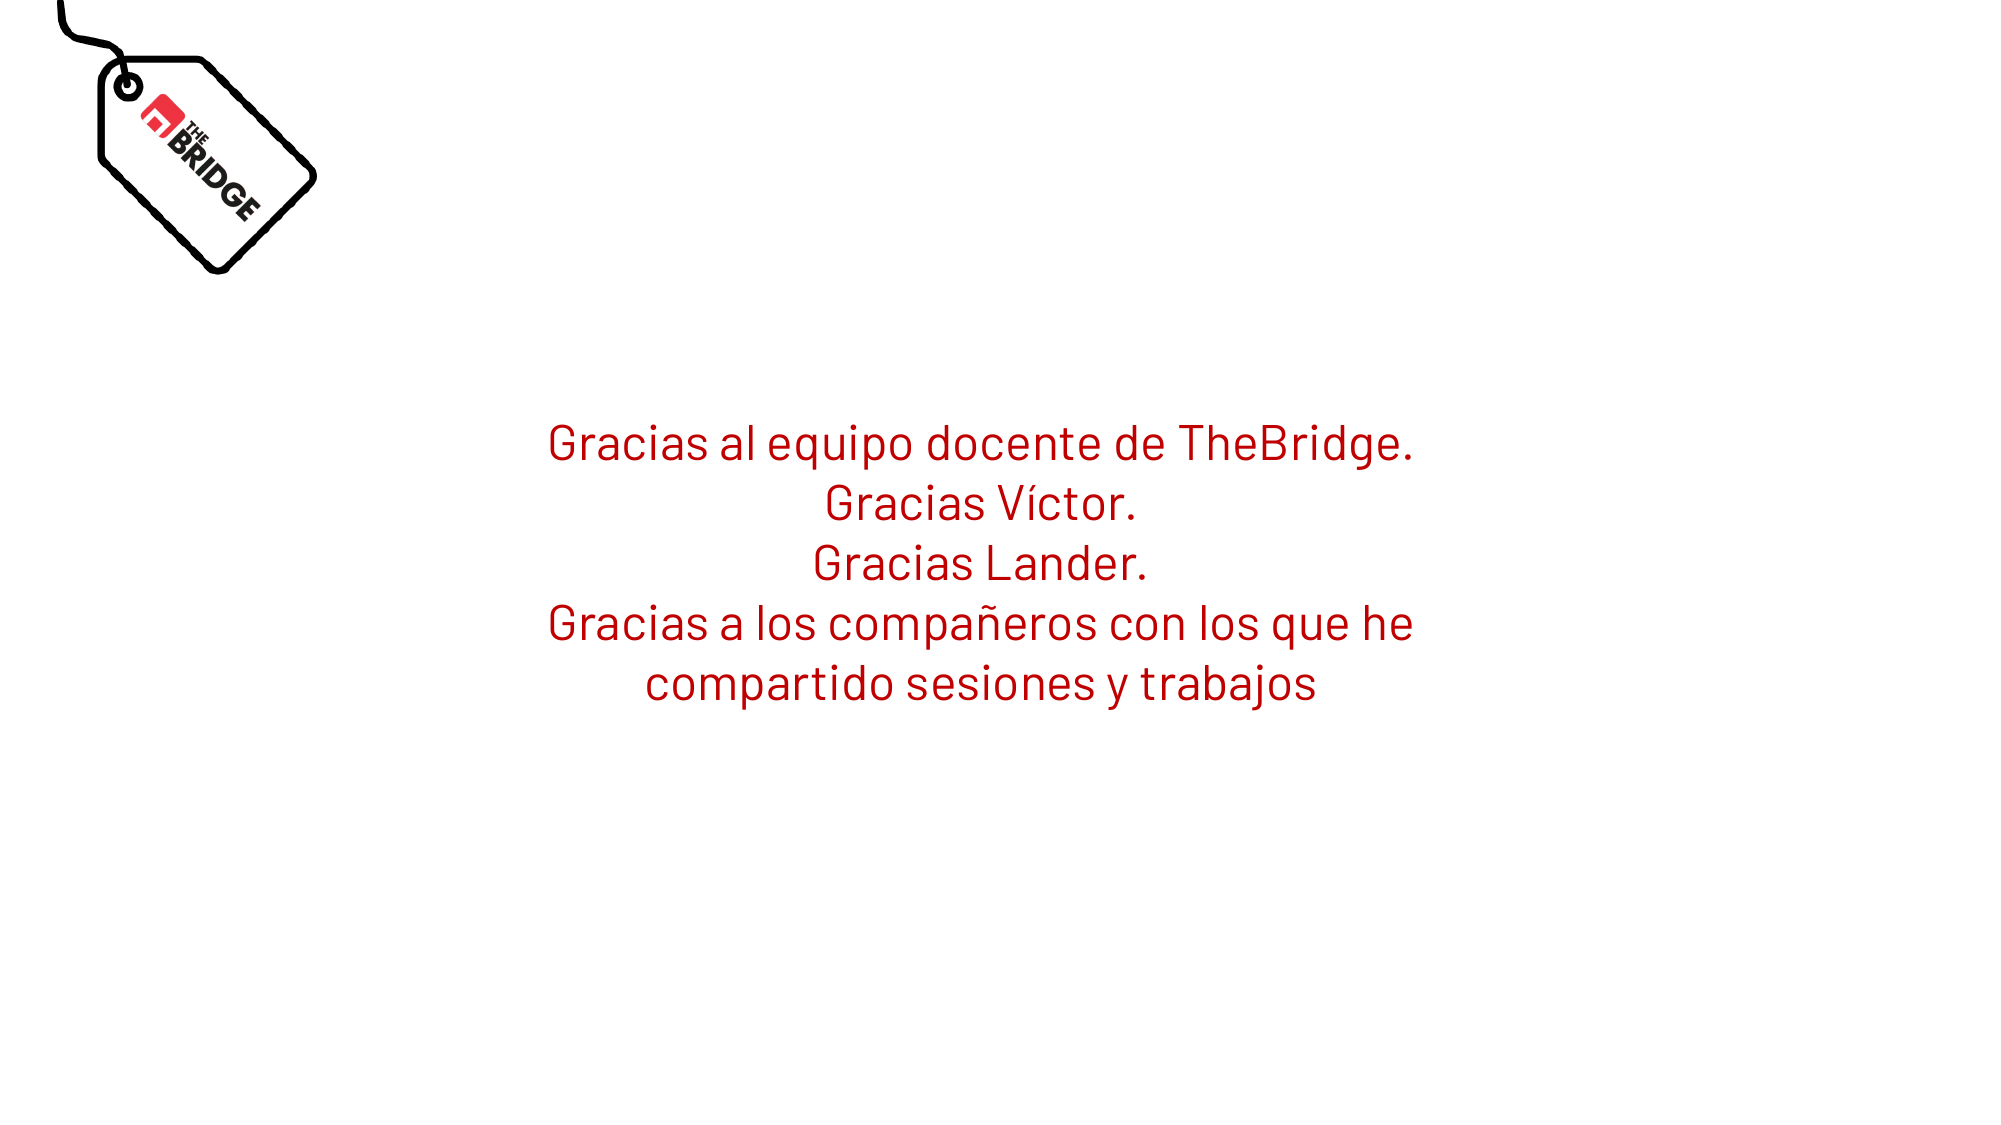

Gracias al equipo docente de TheBridge.
Gracias Víctor.
Gracias Lander.
Gracias a los compañeros con los que he compartido sesiones y trabajos